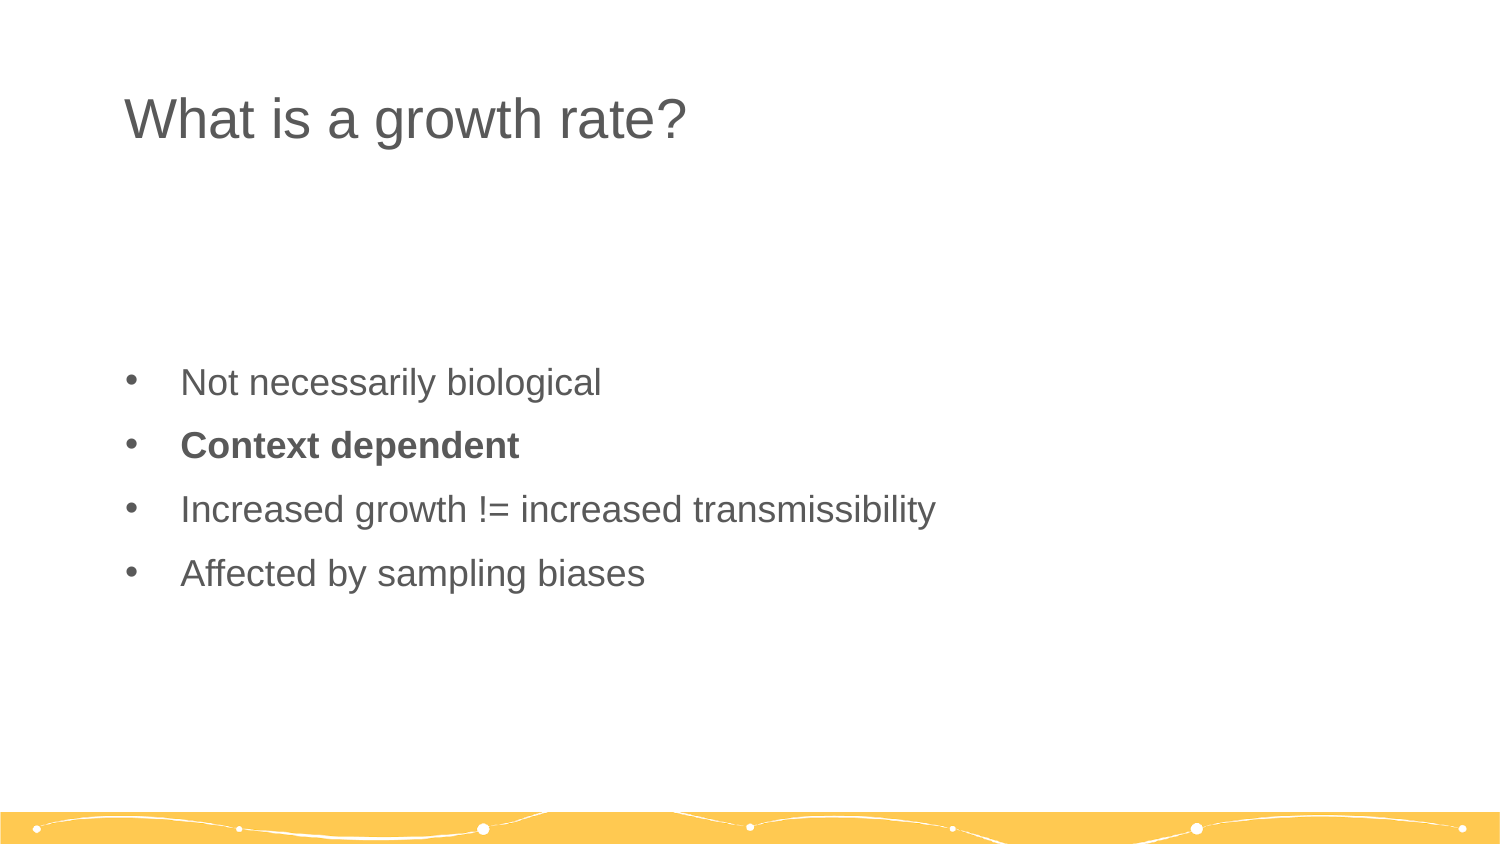

# What is a growth rate?
Not necessarily biological
Context dependent
Increased growth != increased transmissibility
Affected by sampling biases